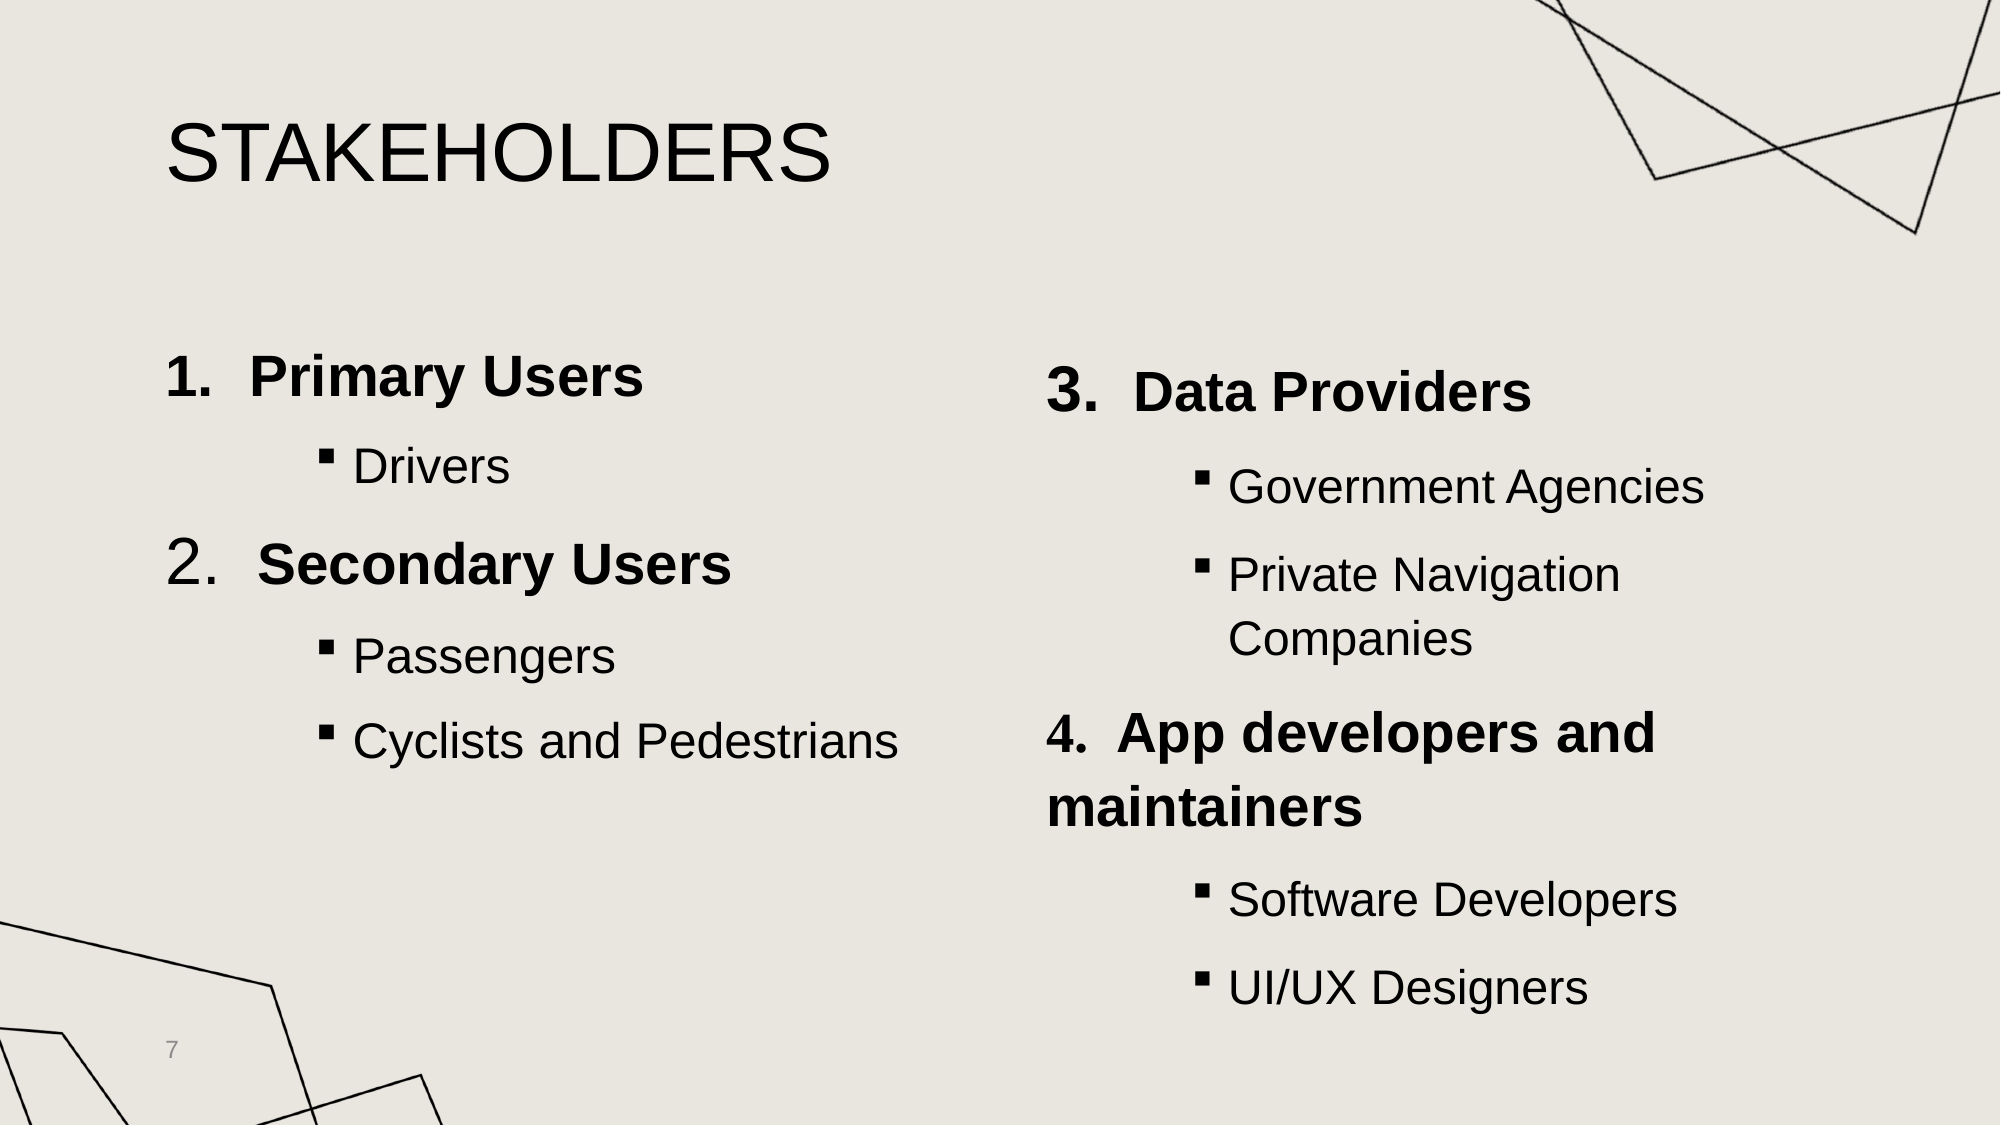

# Stakeholders
Primary Users
Drivers
  Secondary Users
Passengers
Cyclists and Pedestrians

3.  Data Providers
Government Agencies
Private Navigation Companies
4.  App developers and maintainers
Software Developers
UI/UX Designers

7